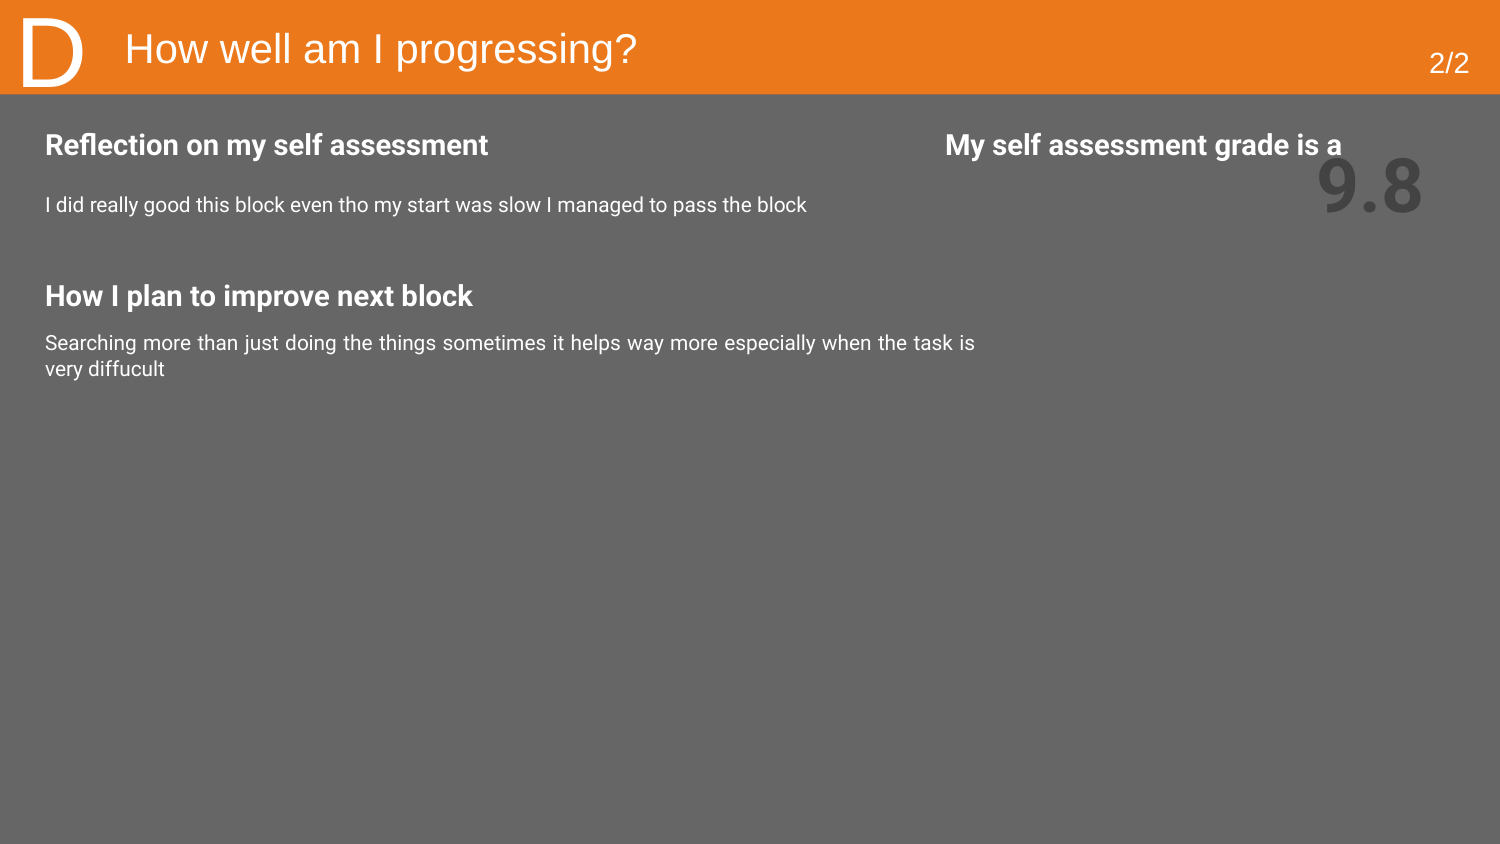

D
# How well am I progressing?
2/2
Reflection on my self assessment				My self assessment grade is a
9.8
I did really good this block even tho my start was slow I managed to pass the block

How I plan to improve next block
Searching more than just doing the things sometimes it helps way more especially when the task is very diffucult